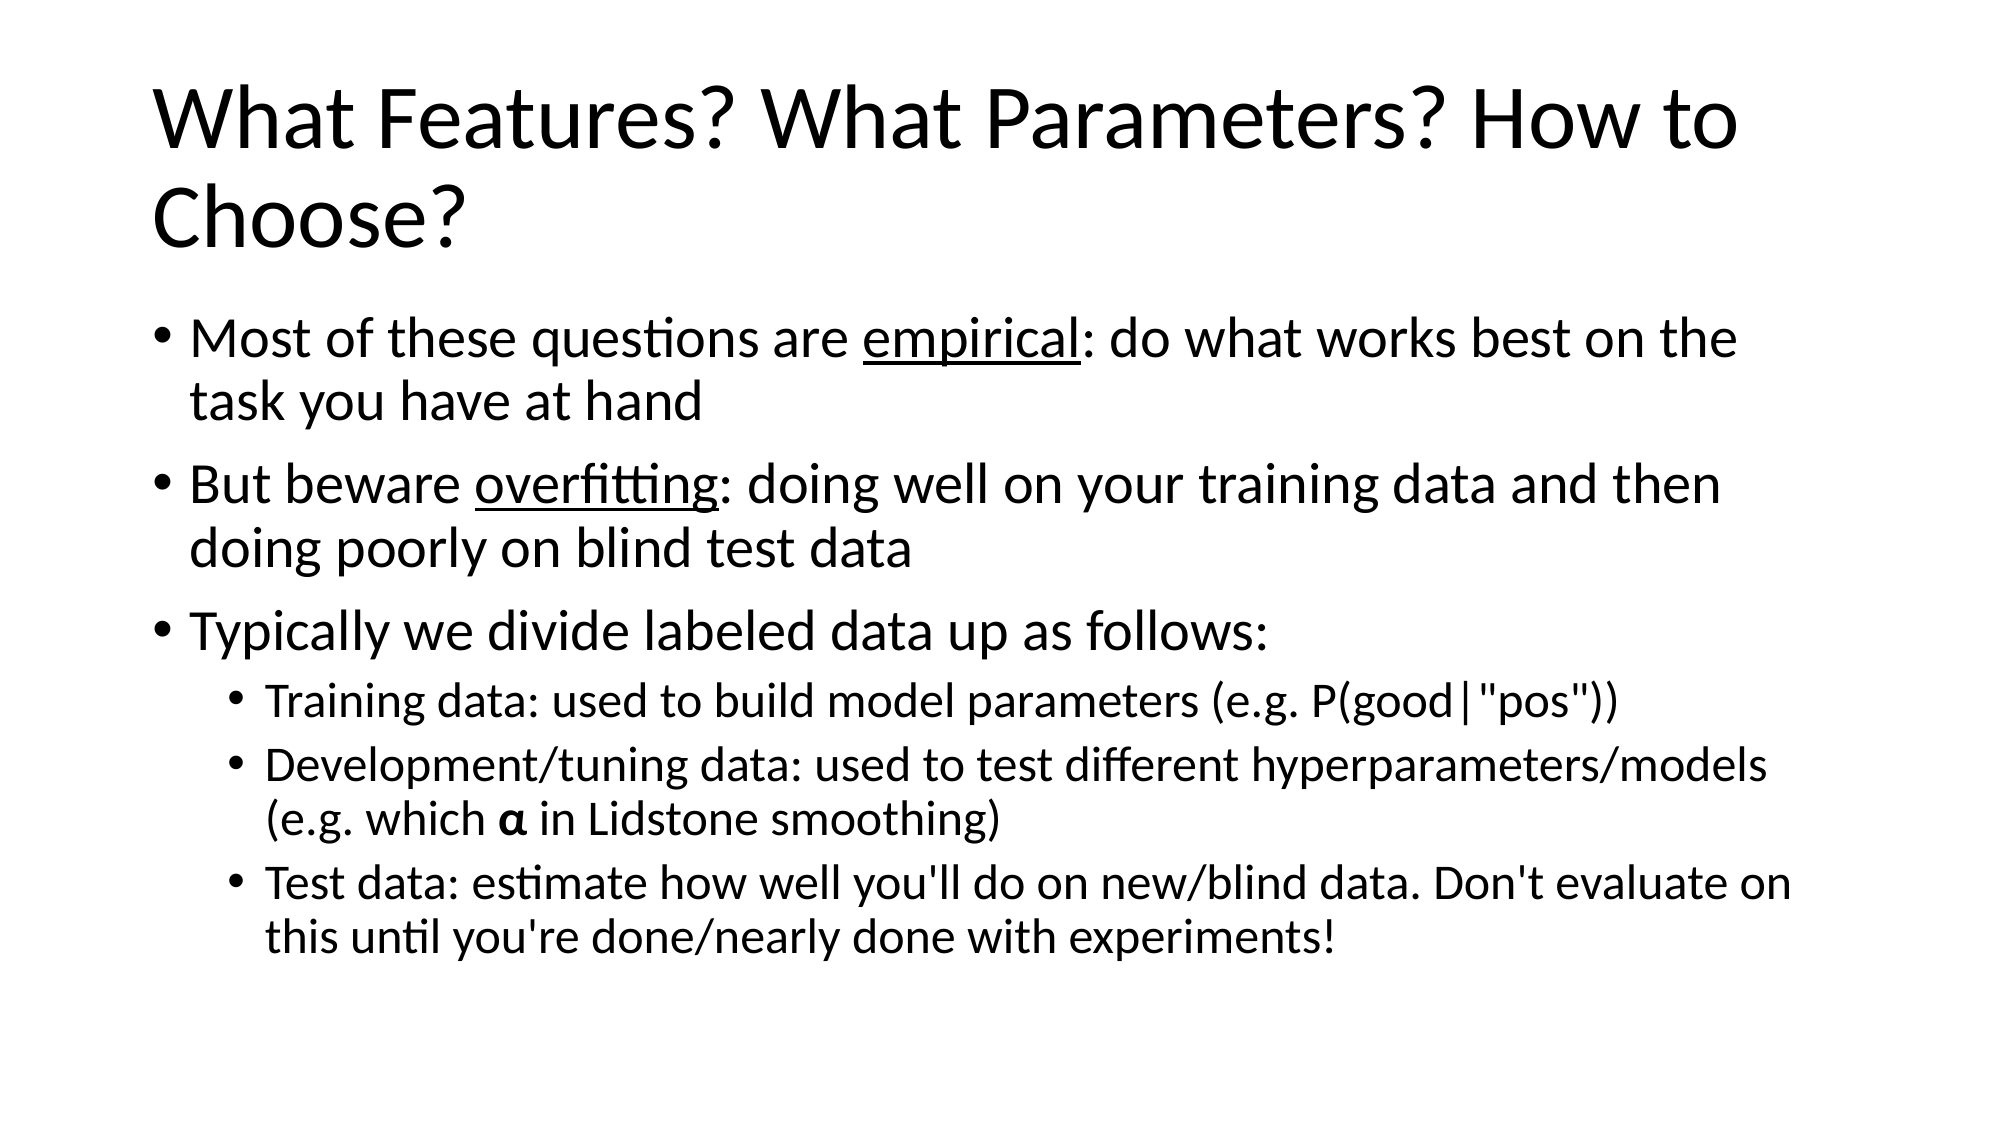

# What Features? What Parameters? How to Choose?
Most of these questions are empirical: do what works best on the task you have at hand
But beware overfitting: doing well on your training data and then doing poorly on blind test data
Typically we divide labeled data up as follows:
Training data: used to build model parameters (e.g. P(good|"pos"))
Development/tuning data: used to test different hyperparameters/models (e.g. which α in Lidstone smoothing)
Test data: estimate how well you'll do on new/blind data. Don't evaluate on this until you're done/nearly done with experiments!